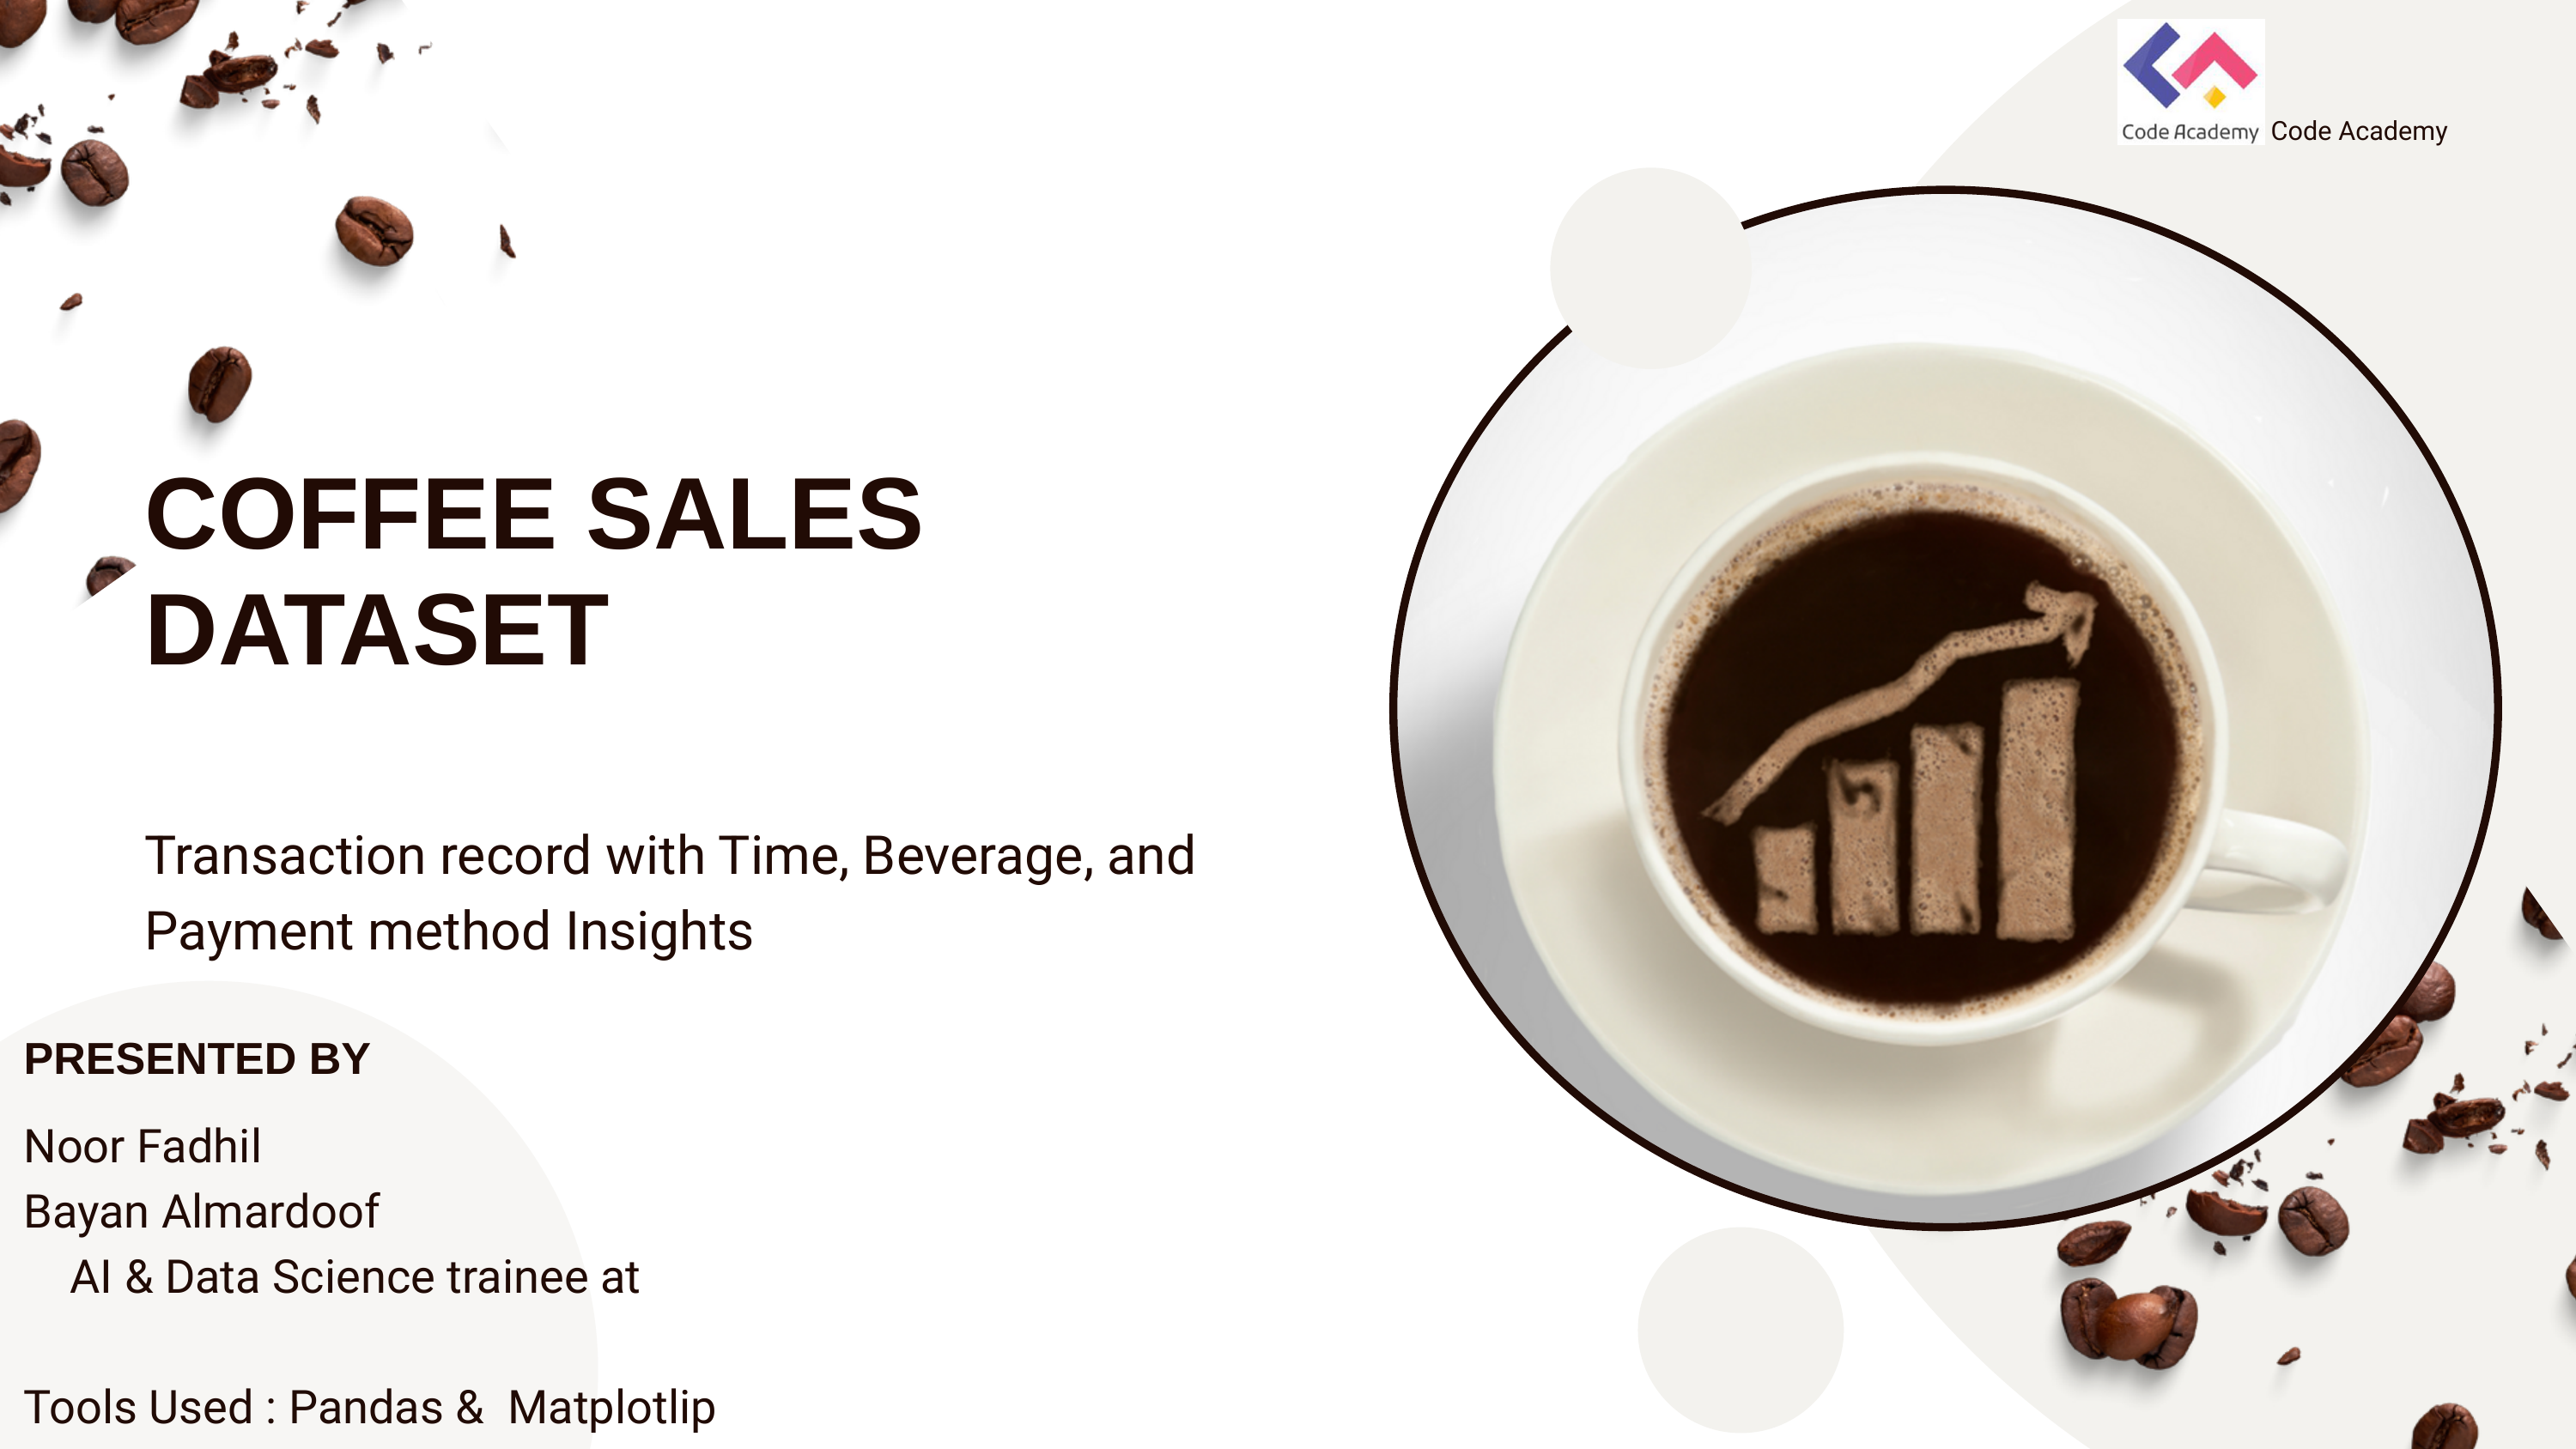

Code Academy

COFFEE SALES DATASET

Transaction record with Time, Beverage, and Payment method Insights

PRESENTED BY
Noor Fadhil
Bayan Almardoof
    AI & Data Science trainee at

Tools Used : Pandas &  Matplotlip